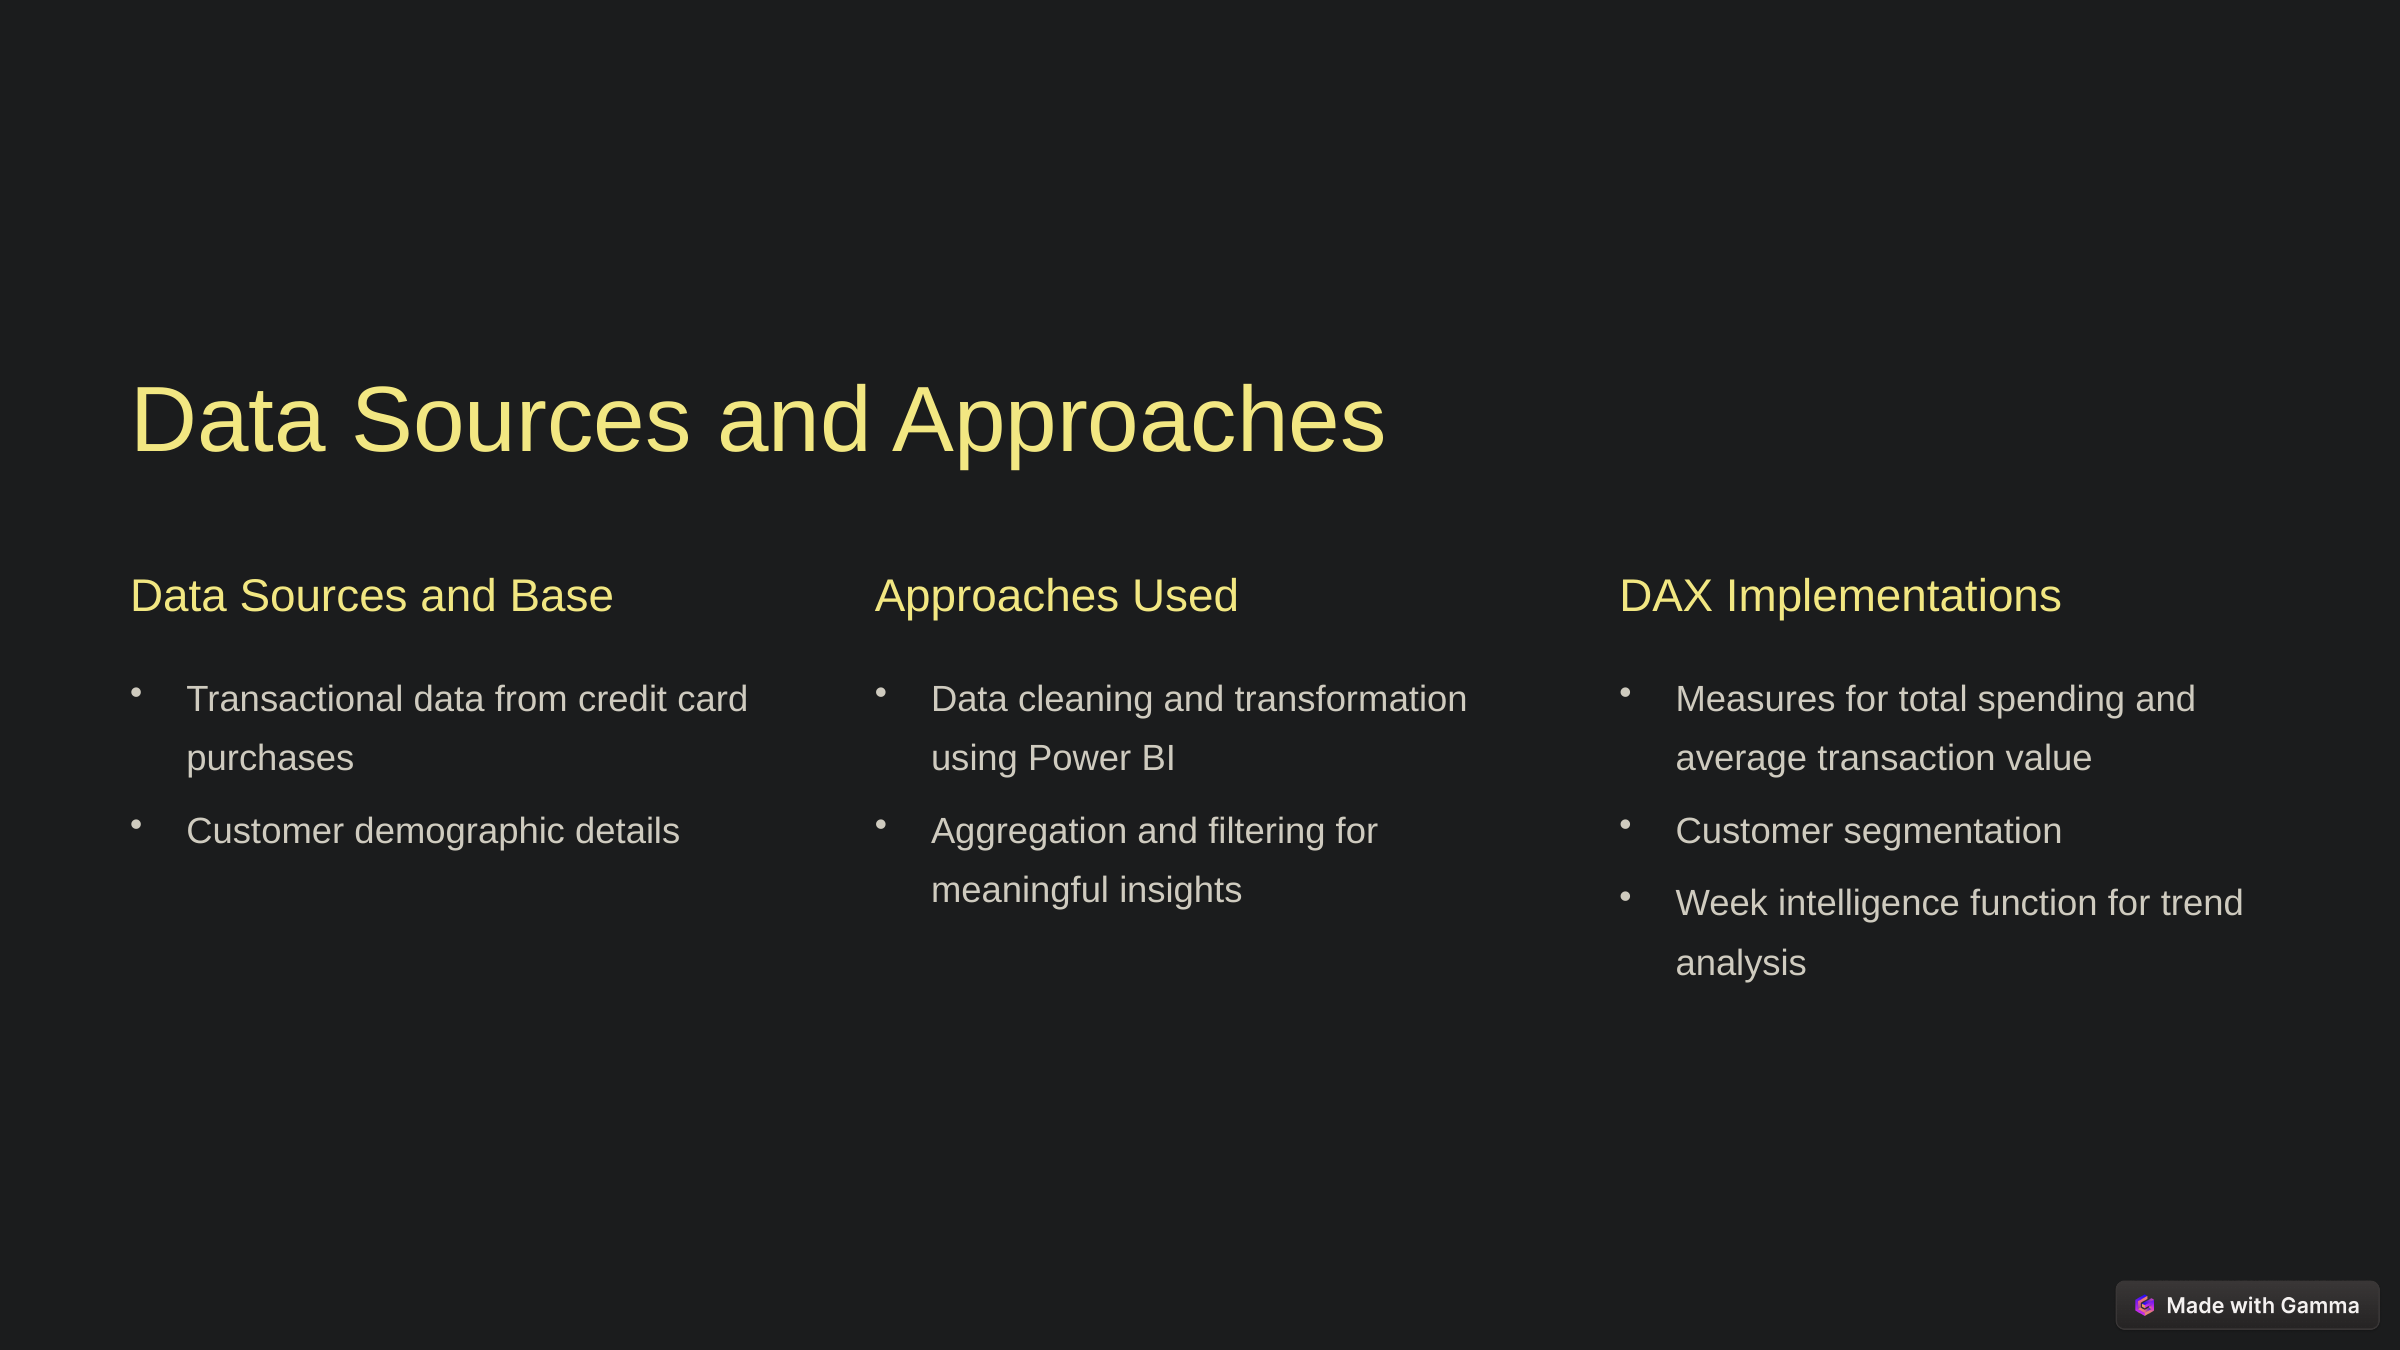

Data Sources and Approaches
Data Sources and Base
Approaches Used
DAX Implementations
Transactional data from credit card purchases
Data cleaning and transformation using Power BI
Measures for total spending and average transaction value
Customer demographic details
Aggregation and filtering for meaningful insights
Customer segmentation
Week intelligence function for trend analysis